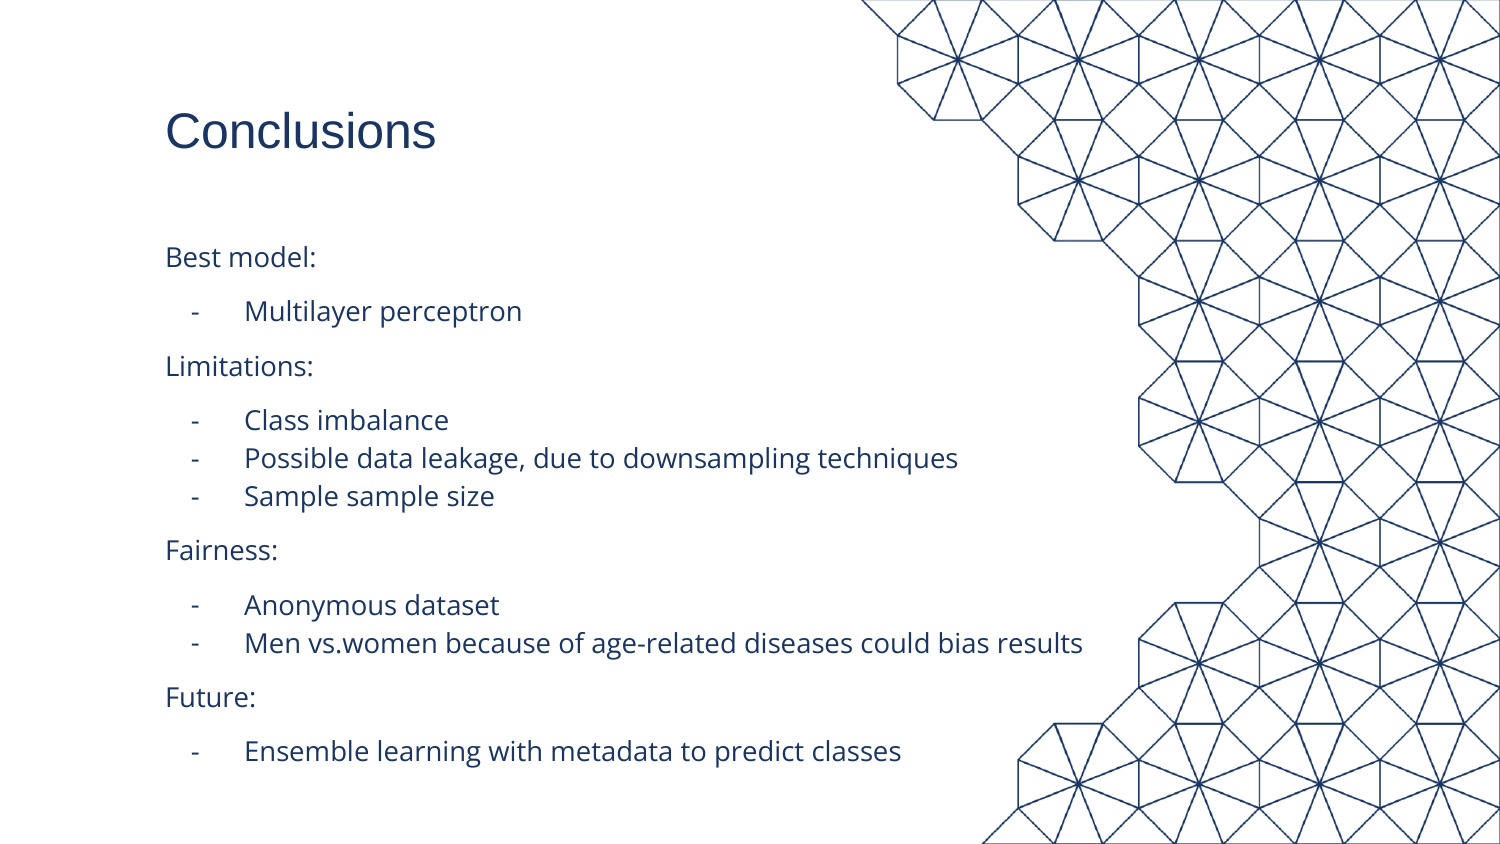

# Conclusions
Best model:
Multilayer perceptron
Limitations:
Class imbalance
Possible data leakage, due to downsampling techniques
Sample sample size
Fairness:
Anonymous dataset
Men vs.women because of age-related diseases could bias results
Future:
Ensemble learning with metadata to predict classes